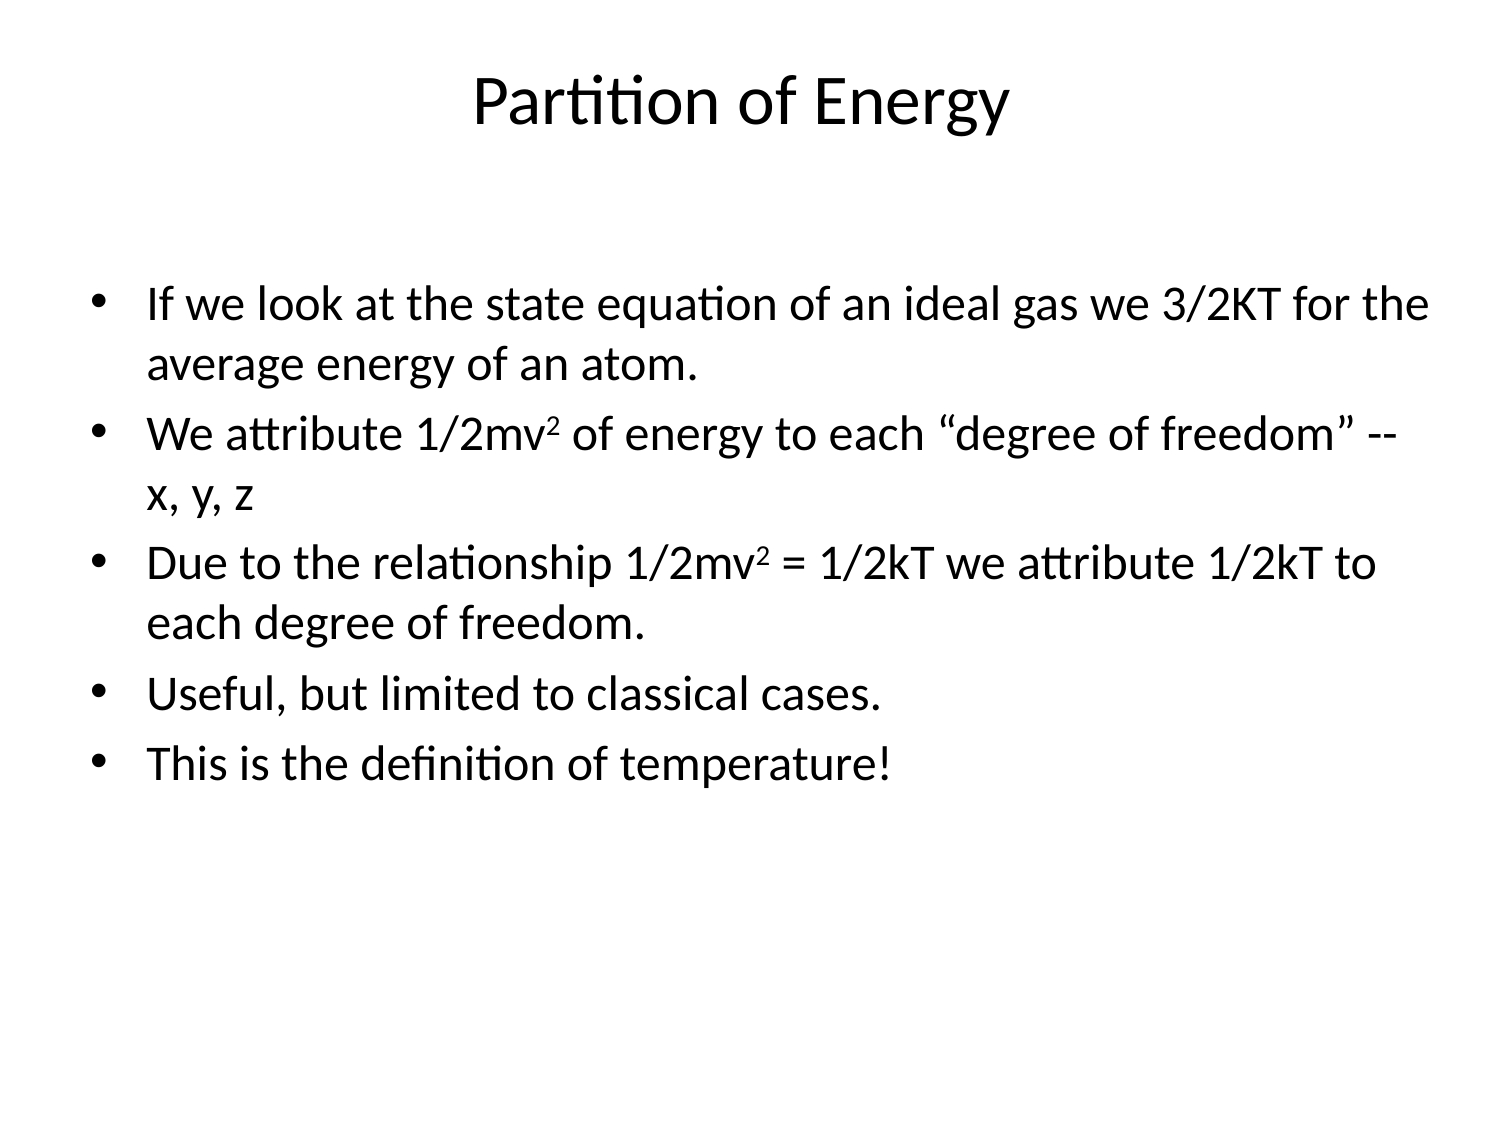

# Partition of Energy
If we look at the state equation of an ideal gas we 3/2KT for the average energy of an atom.
We attribute 1/2mv2 of energy to each “degree of freedom” -- x, y, z
Due to the relationship 1/2mv2 = 1/2kT we attribute 1/2kT to each degree of freedom.
Useful, but limited to classical cases.
This is the definition of temperature!